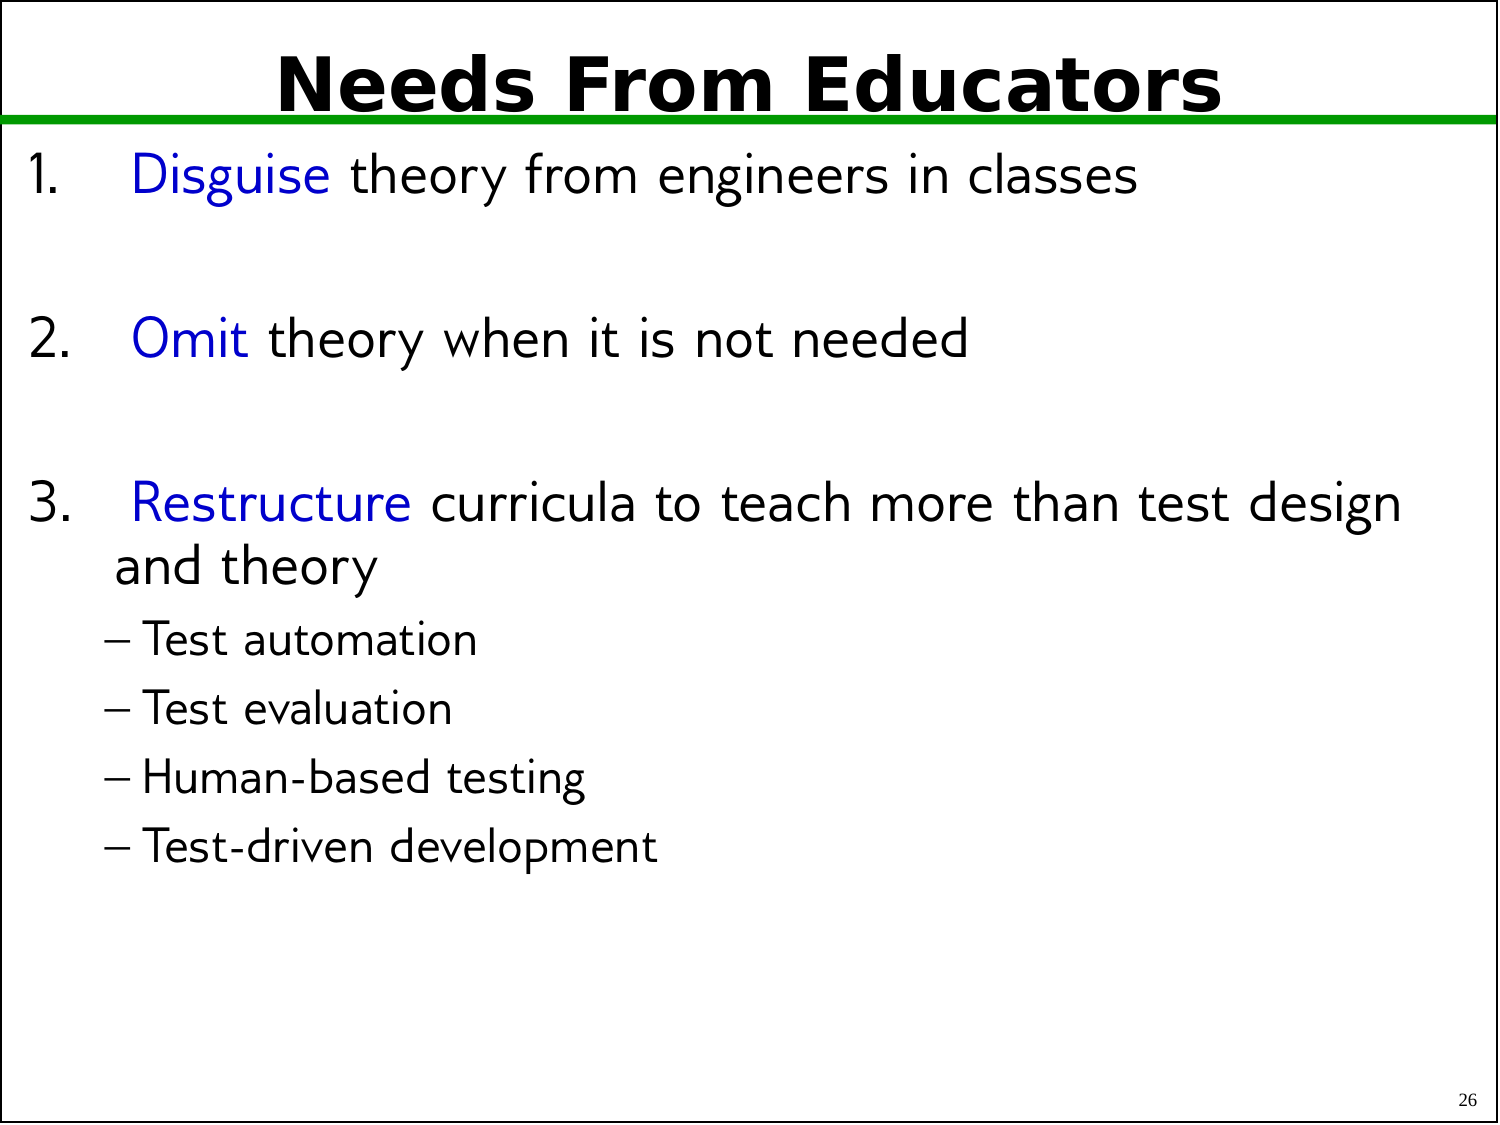

# Needs From Educators
 Disguise theory from engineers in classes

 Omit theory when it is not needed

 Restructure curricula to teach more than test design and theory
Test automation
Test evaluation
Human-based testing
Test-driven development
26